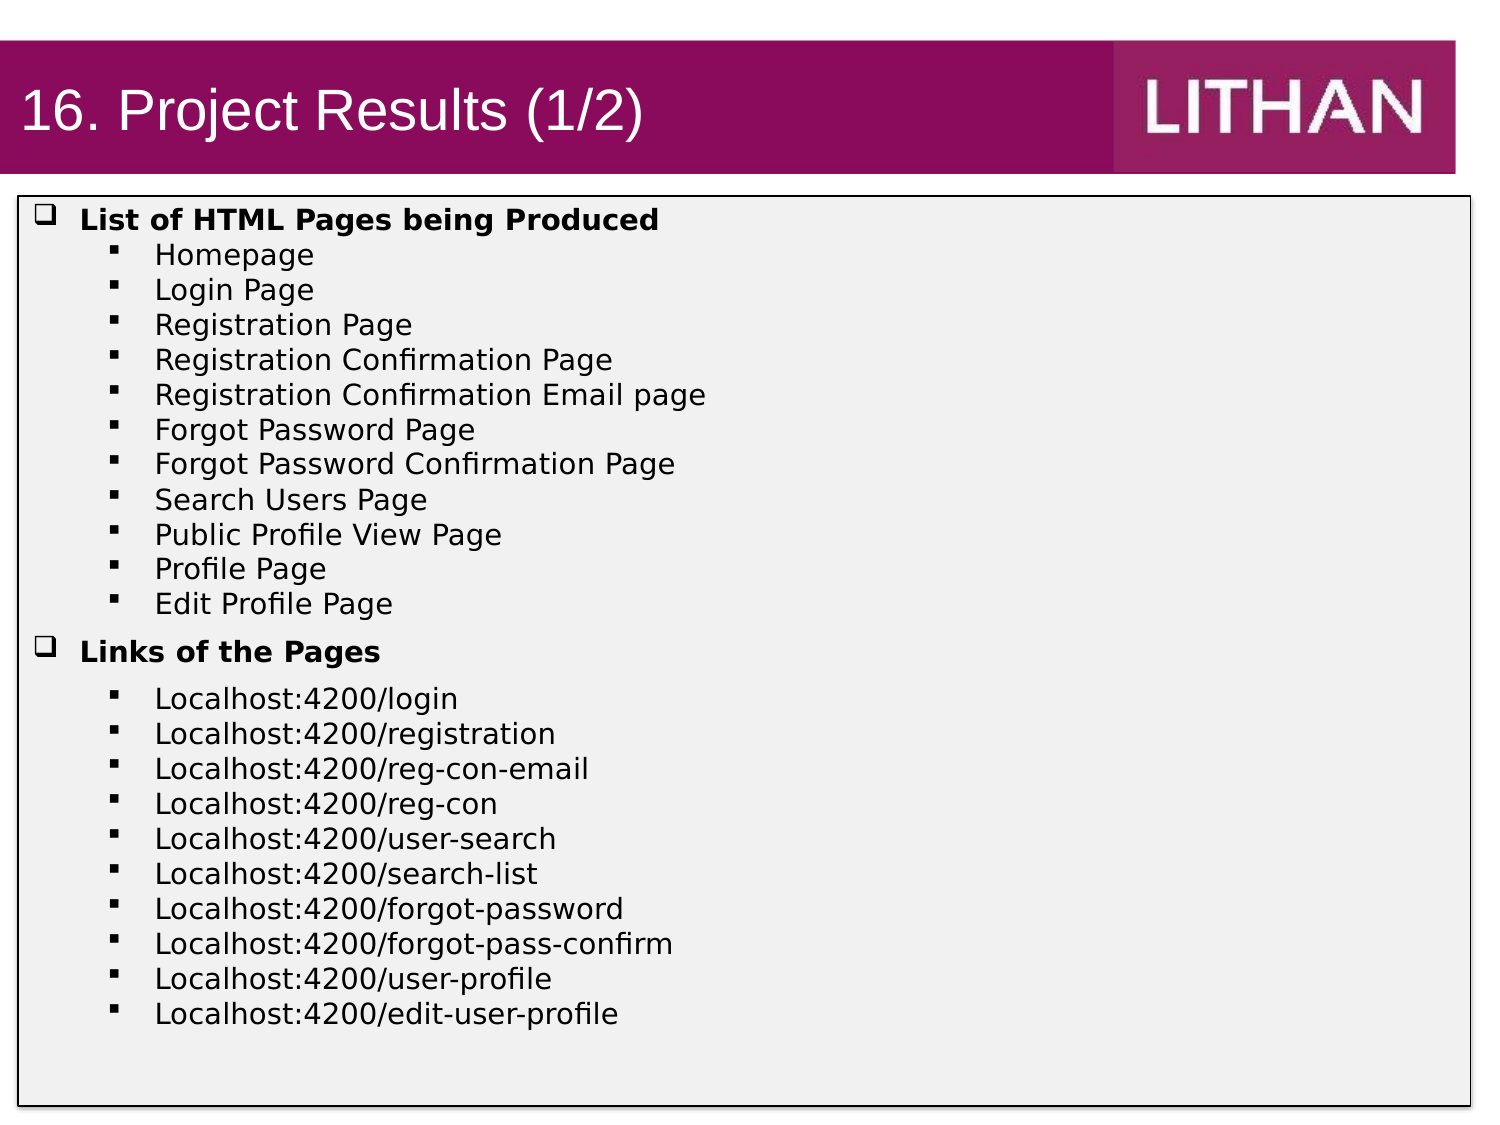

# 16. Project Results (1/2)
List of HTML Pages being Produced
Homepage
Login Page
Registration Page
Registration Confirmation Page
Registration Confirmation Email page
Forgot Password Page
Forgot Password Confirmation Page
Search Users Page
Public Profile View Page
Profile Page
Edit Profile Page
Links of the Pages
Localhost:4200/login
Localhost:4200/registration
Localhost:4200/reg-con-email
Localhost:4200/reg-con
Localhost:4200/user-search
Localhost:4200/search-list
Localhost:4200/forgot-password
Localhost:4200/forgot-pass-confirm
Localhost:4200/user-profile
Localhost:4200/edit-user-profile